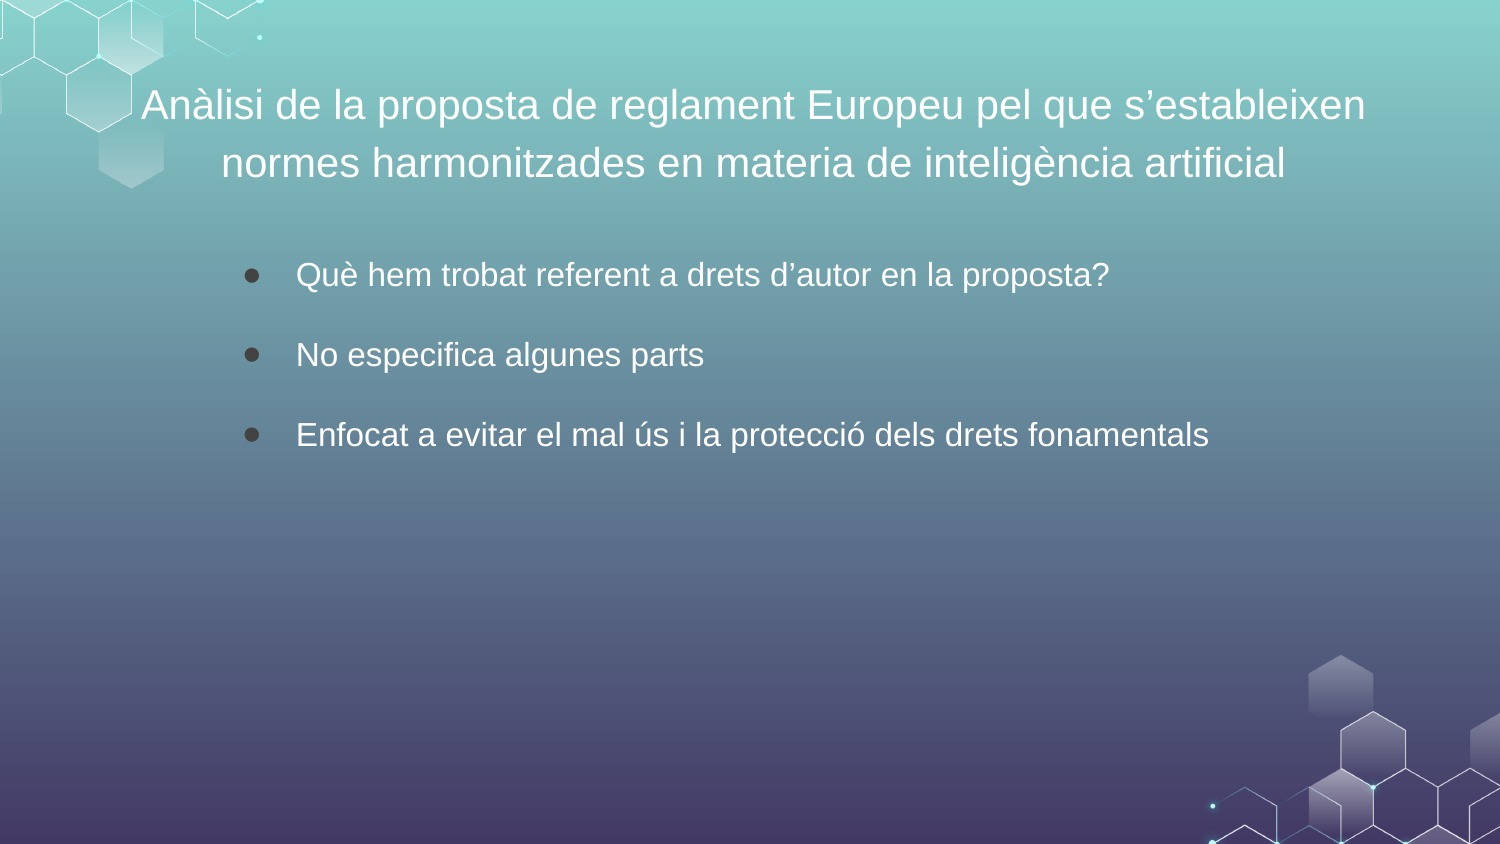

# Anàlisi de la proposta de reglament Europeu pel que s’estableixen normes harmonitzades en materia de inteligència artificial
Què hem trobat referent a drets d’autor en la proposta?

No especifica algunes parts

Enfocat a evitar el mal ús i la protecció dels drets fonamentals